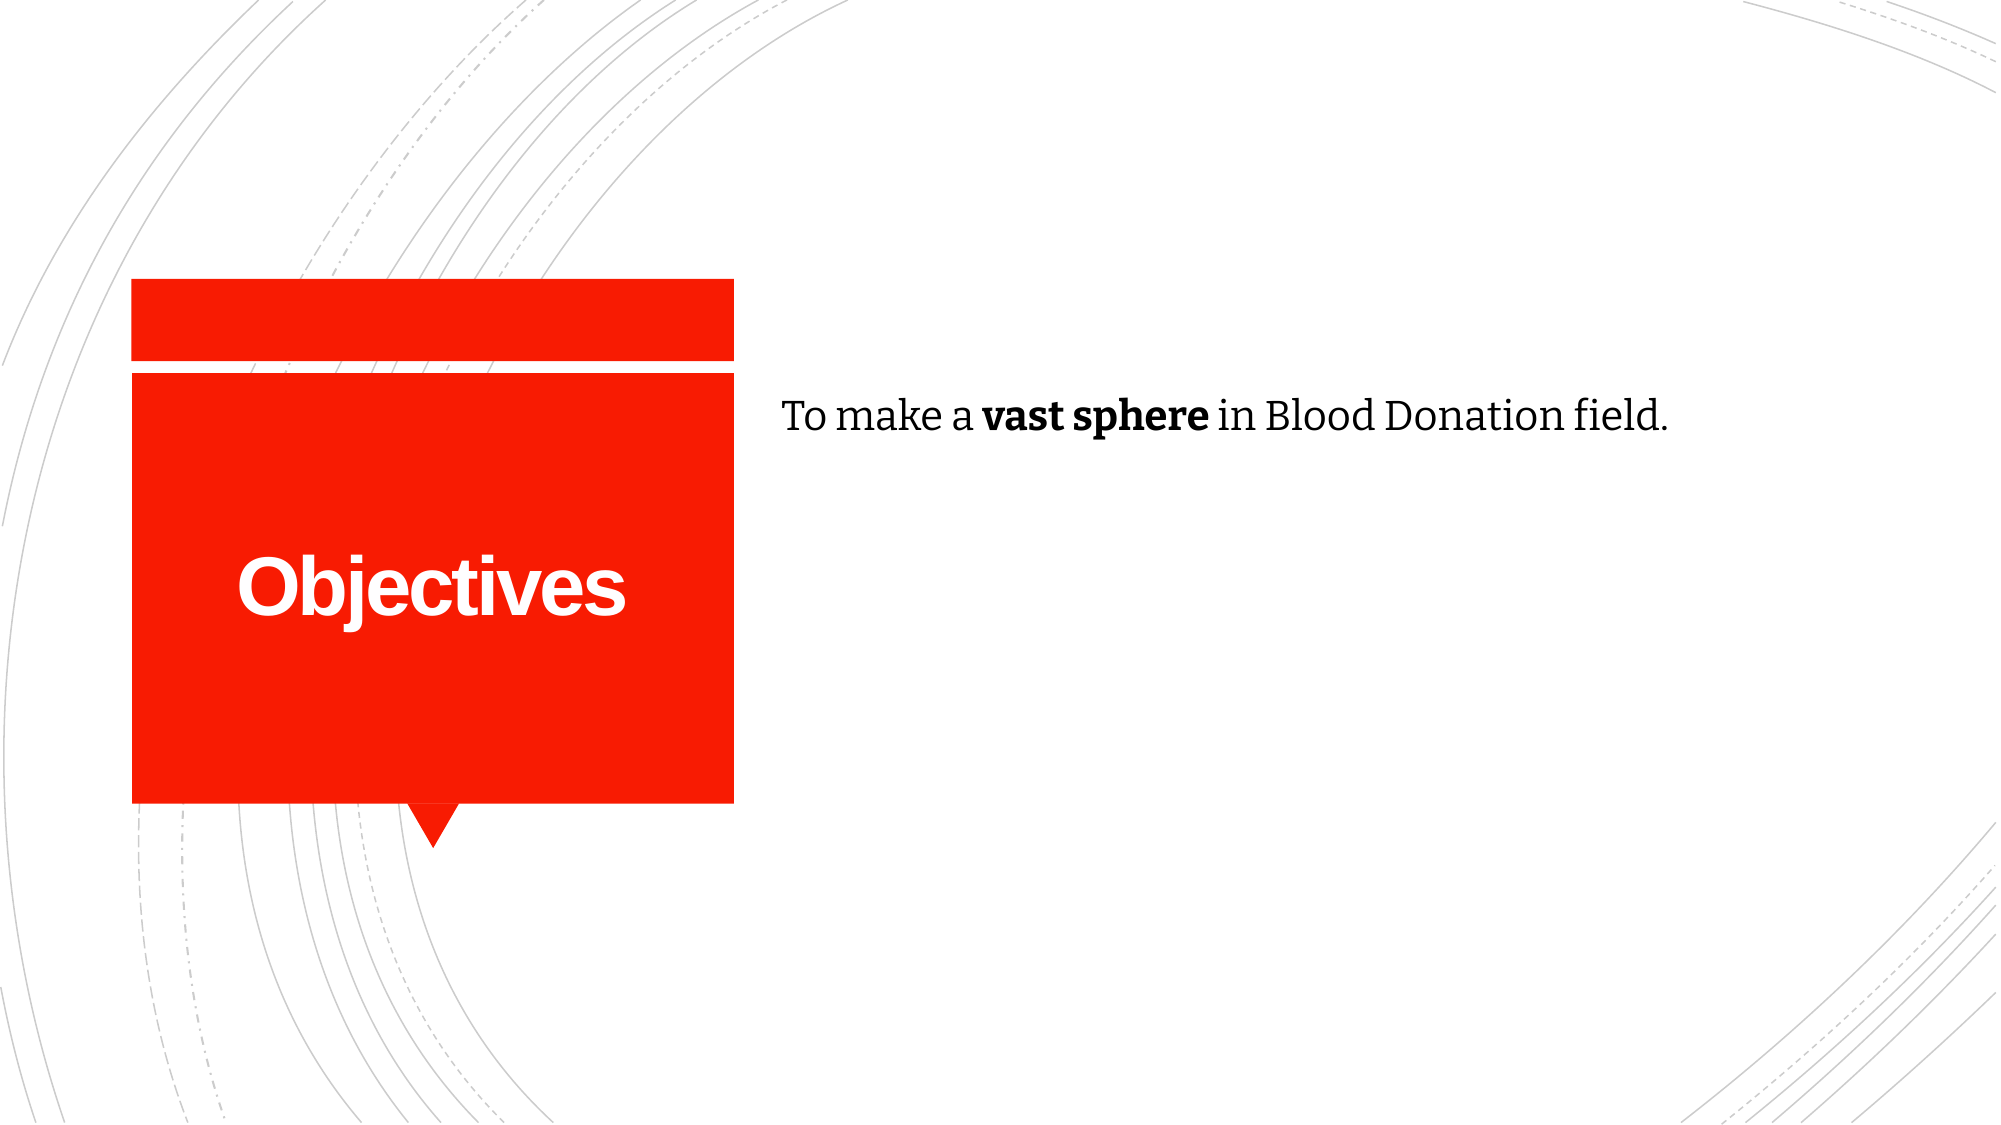

To make a vast sphere in Blood Donation field.

# Objectives